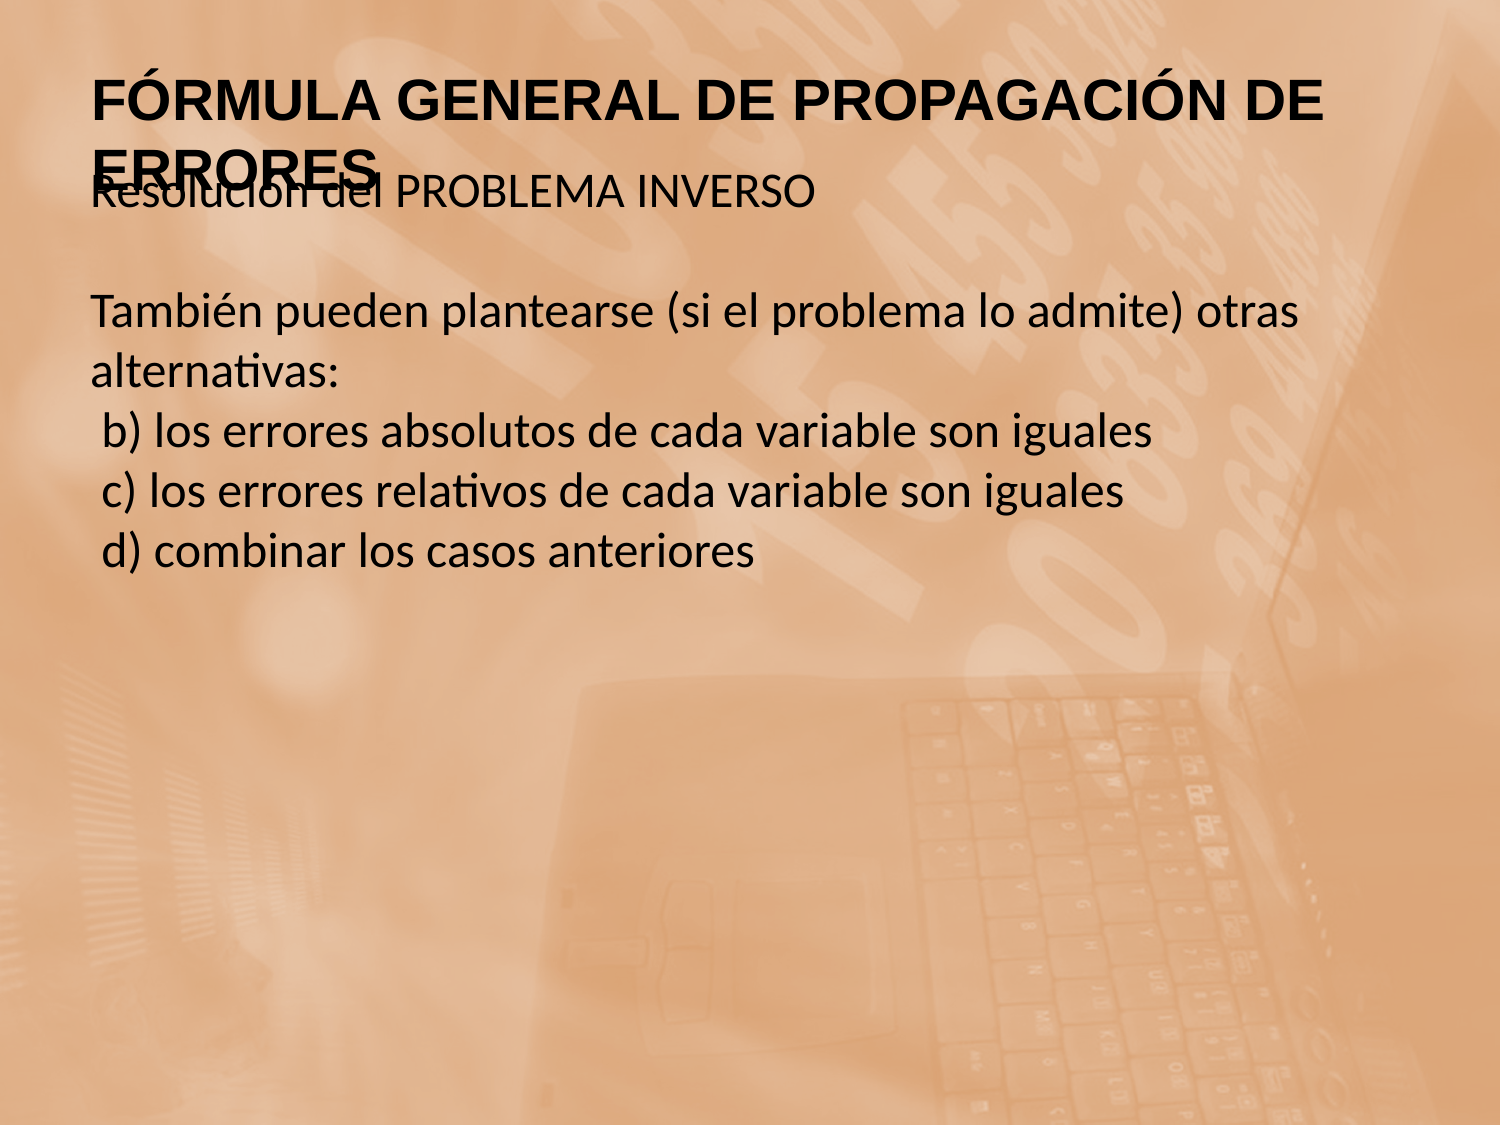

FÓRMULA GENERAL DE PROPAGACIÓN DE ERRORES
Resolución del PROBLEMA INVERSO

También pueden plantearse (si el problema lo admite) otras alternativas:
 b) los errores absolutos de cada variable son iguales
 c) los errores relativos de cada variable son iguales
 d) combinar los casos anteriores